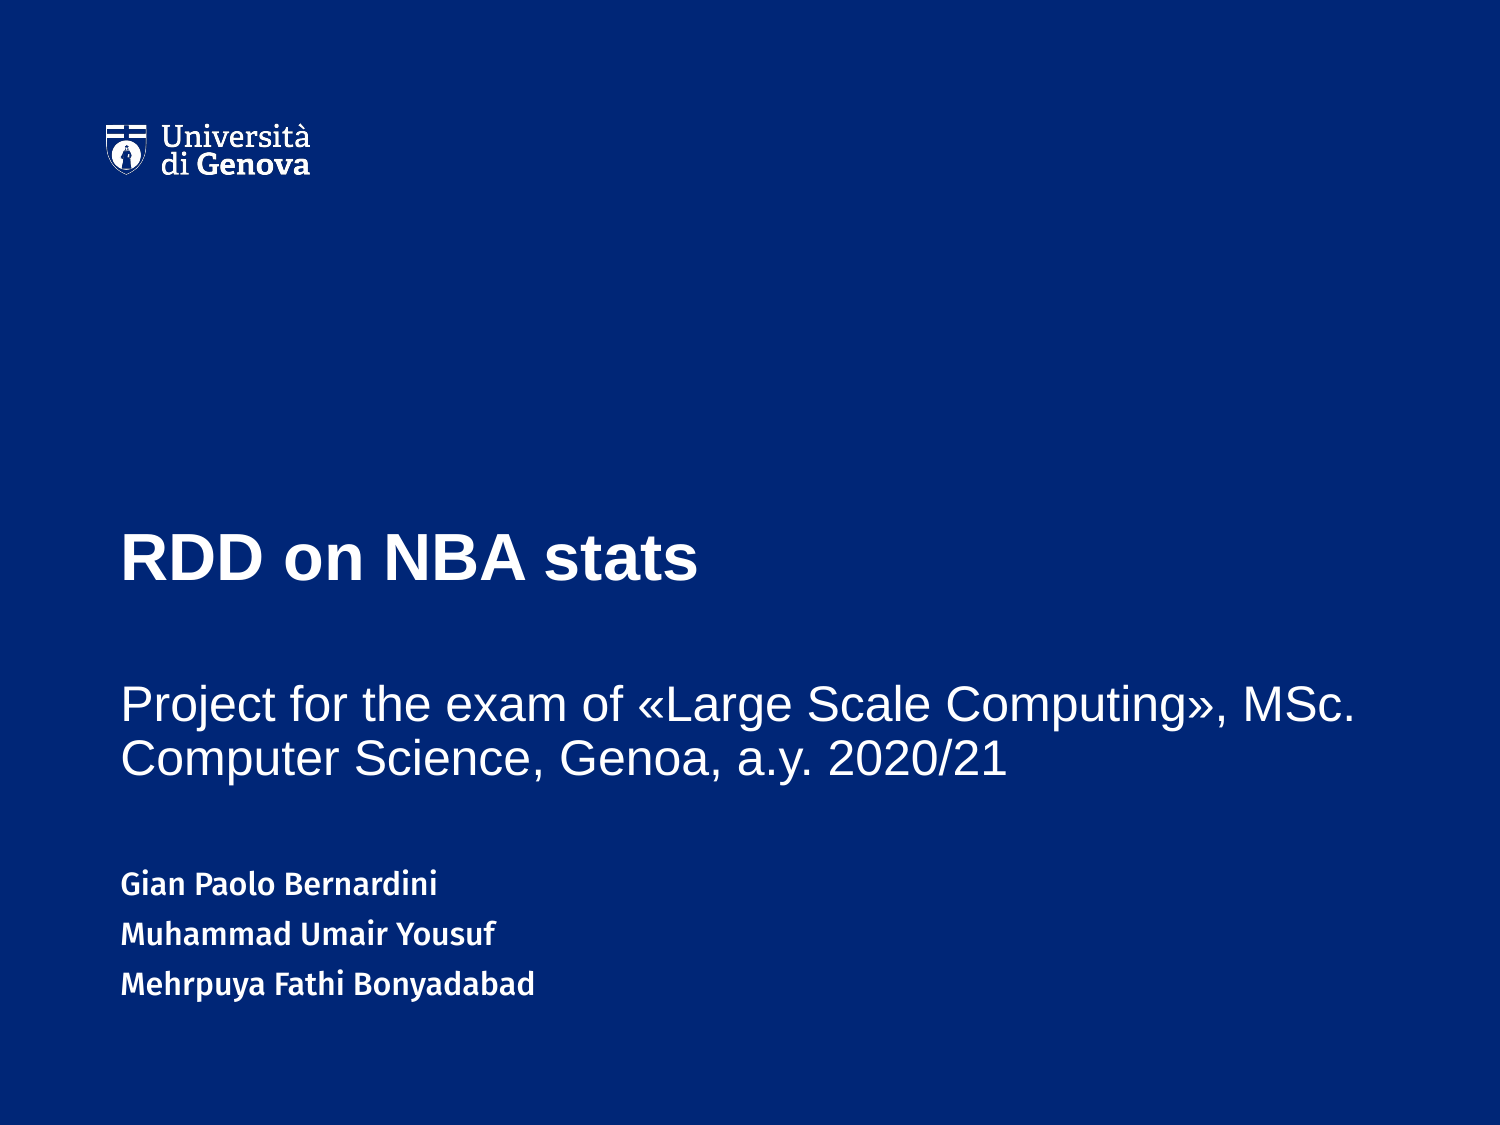

RDD on NBA stats
Project for the exam of «Large Scale Computing», MSc. Computer Science, Genoa, a.y. 2020/21
Gian Paolo Bernardini
Muhammad Umair Yousuf
Mehrpuya Fathi Bonyadabad